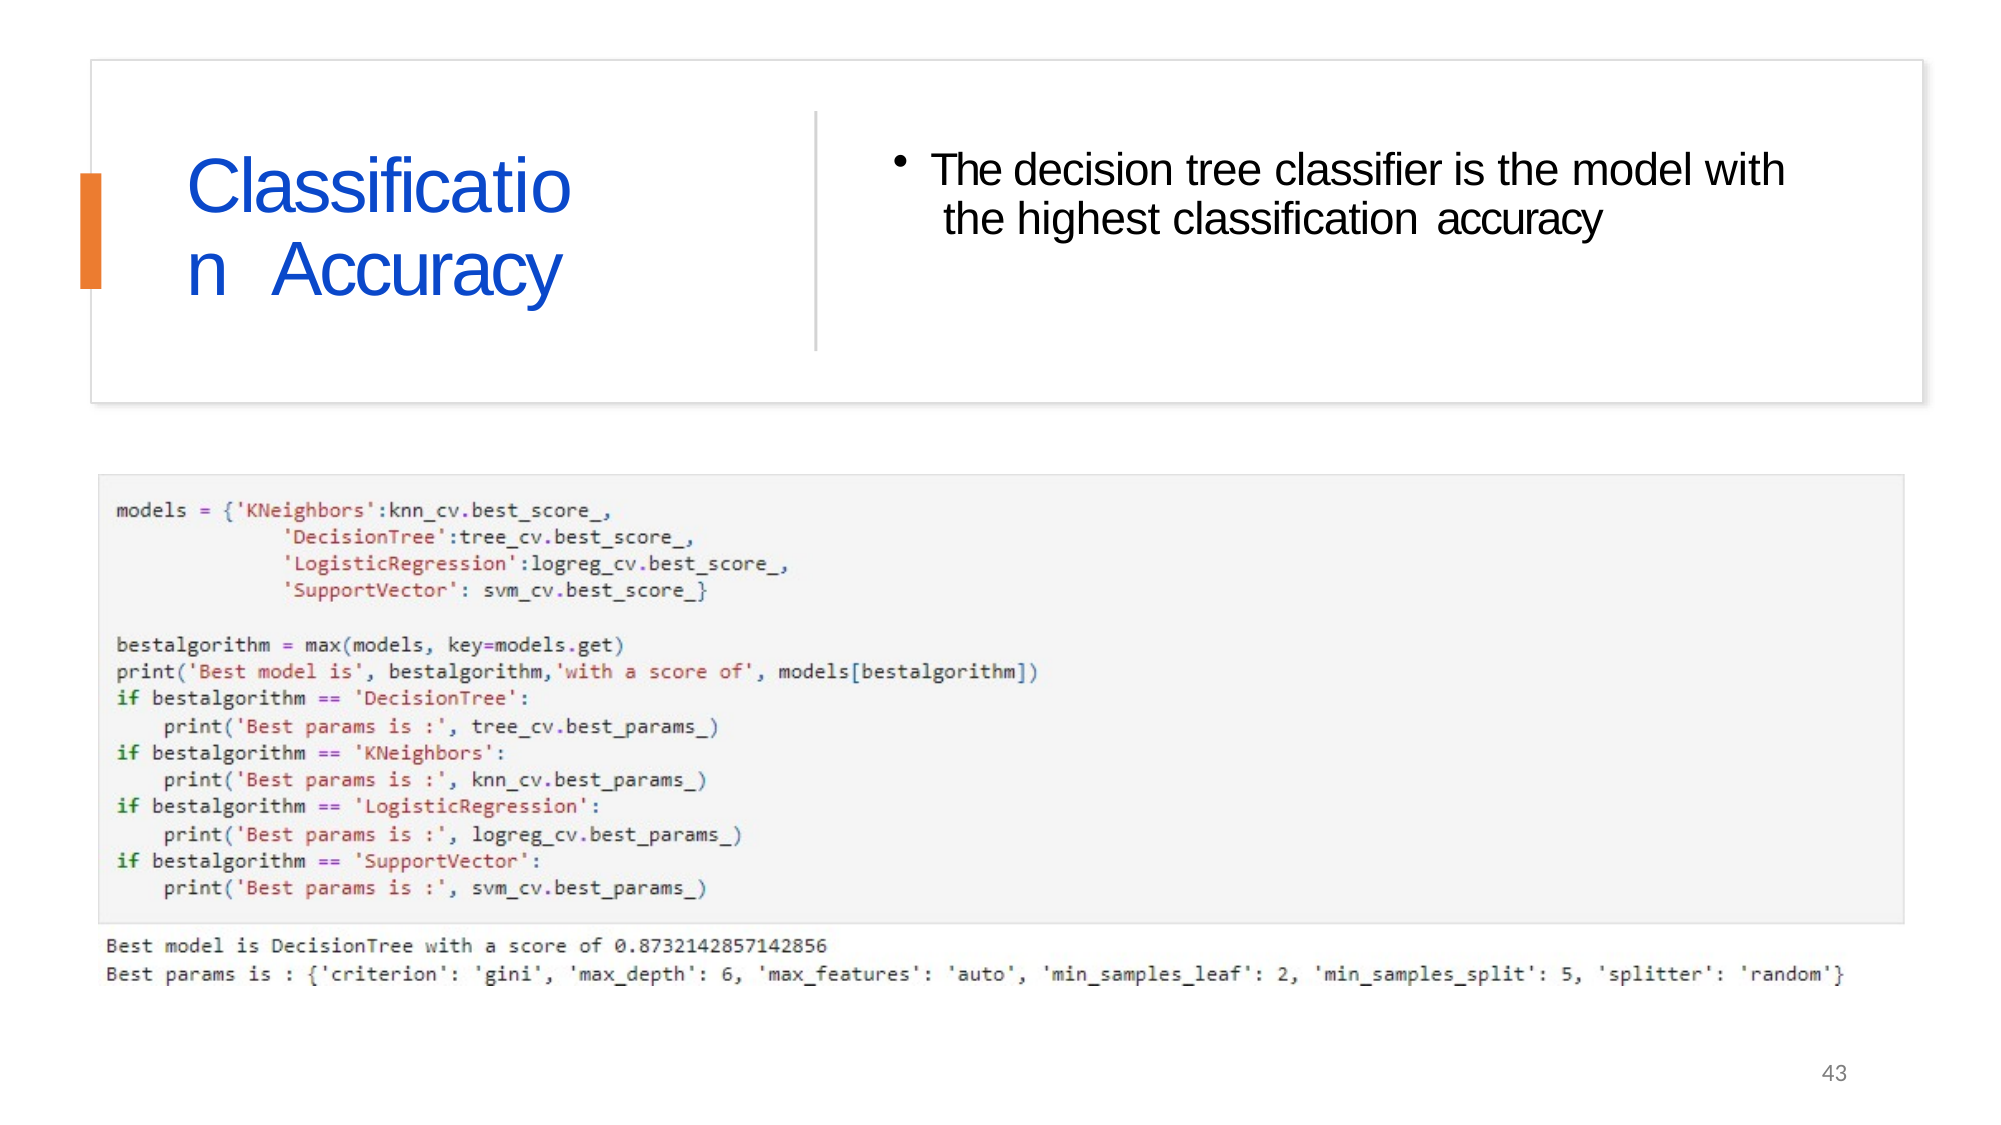

# Classification  Accuracy
The decision tree classifier is the model with  the highest classification accuracy

43